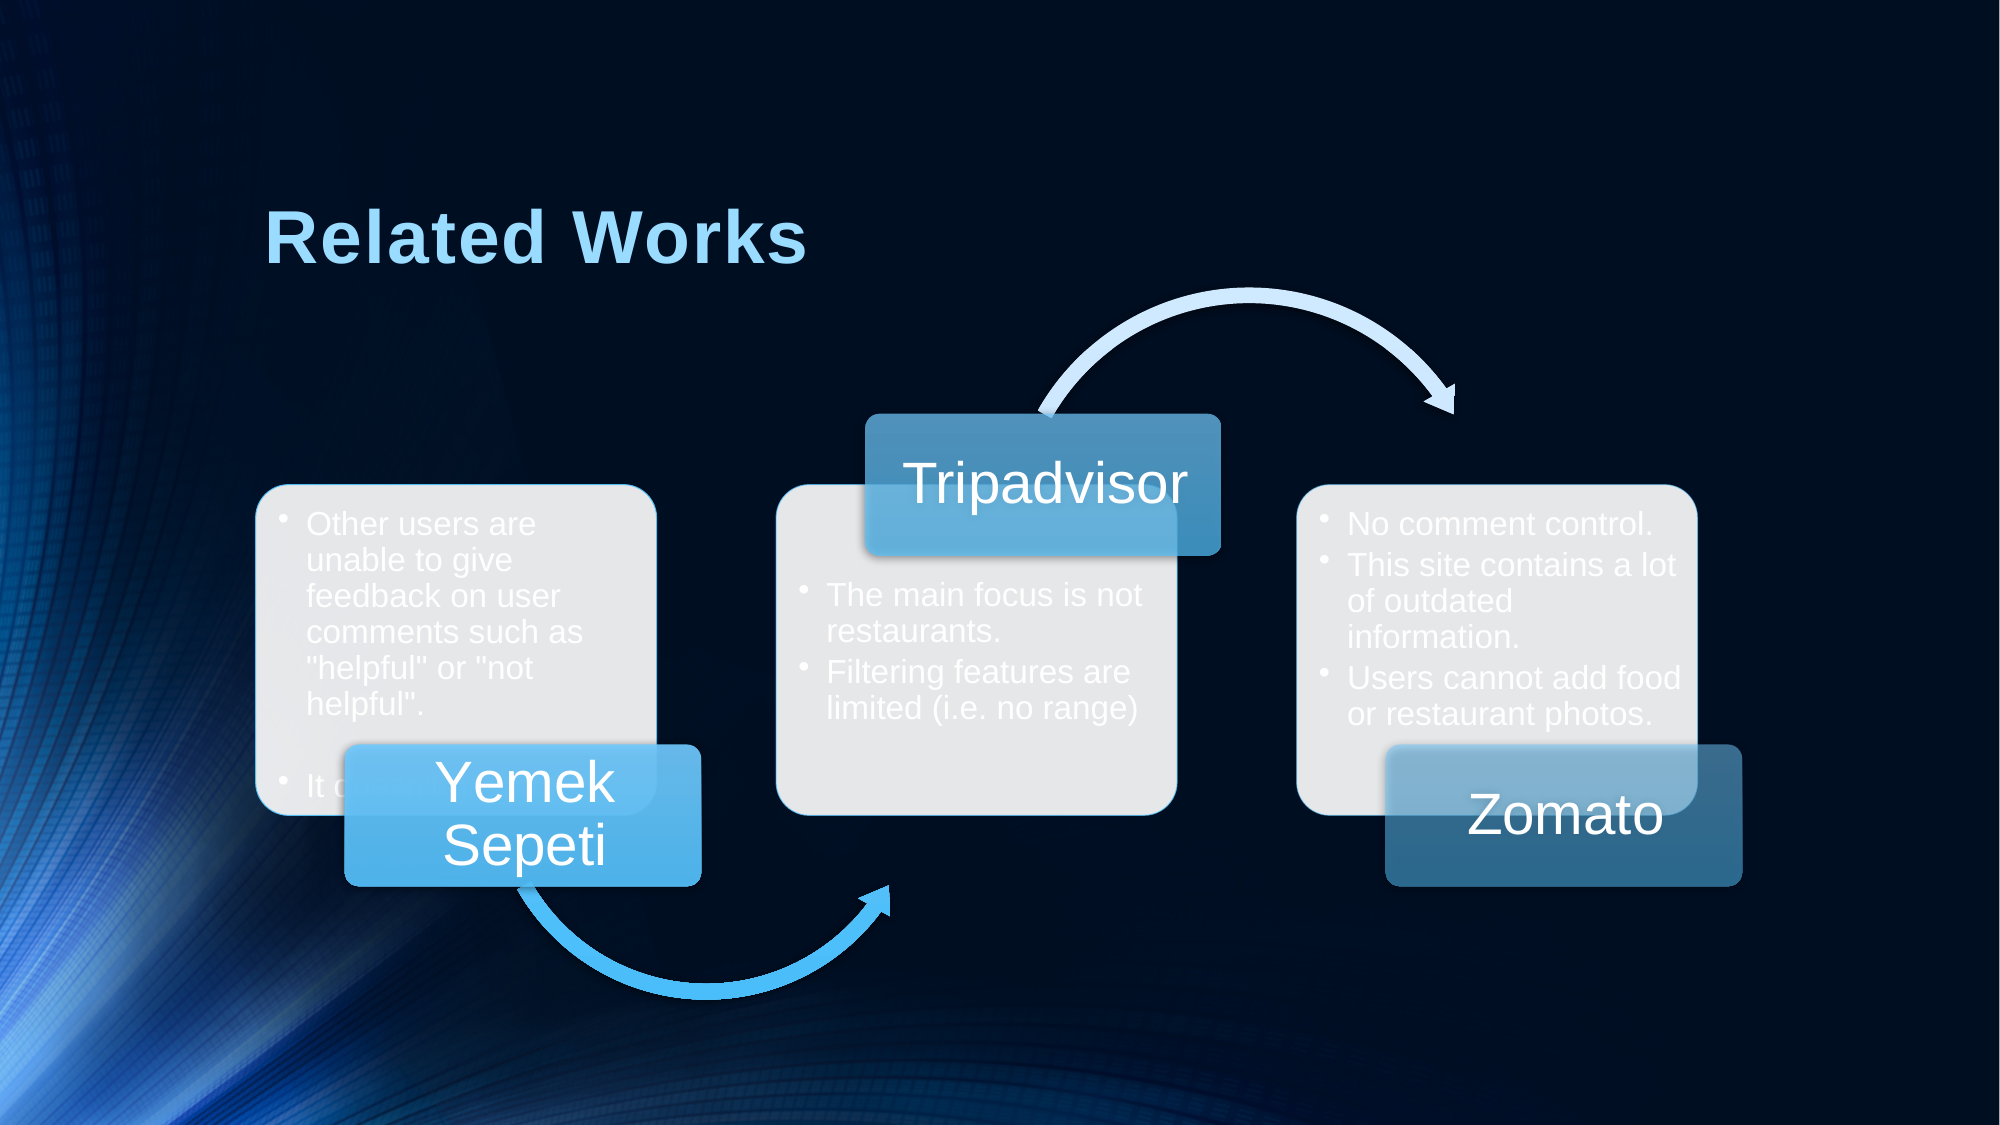

# Related Works
Other users are unable to give feedback on user comments such as "helpful" or "not helpful".

It doesn't have GPS.
Yemek Sepeti
The main focus is not restaurants.
Filtering features are limited (i.e. no range)
Tripadvisor
No comment control.
This site contains a lot of outdated information.
Users cannot add food or restaurant photos.
Zomato